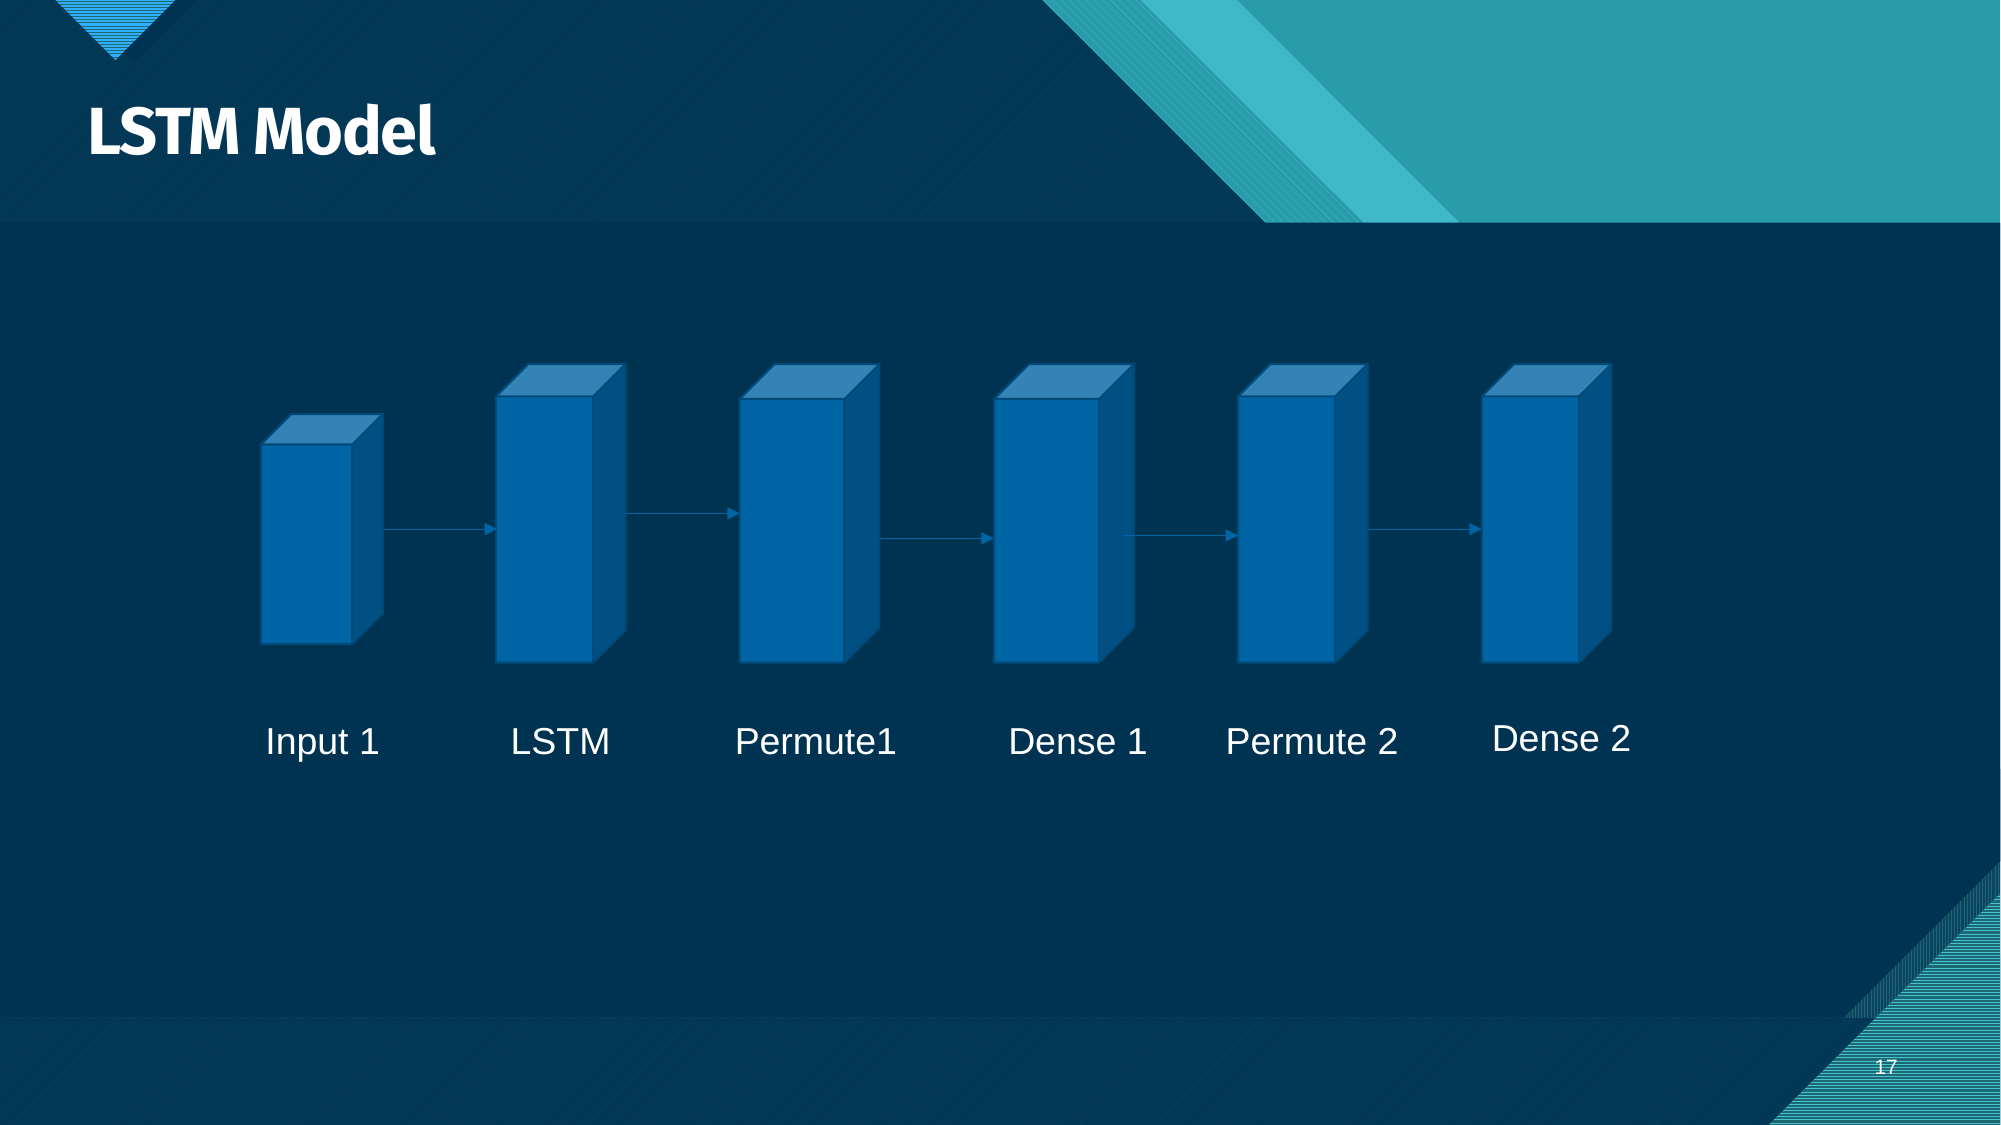

# LSTM Model

Dense 2
Input 1
LSTM
Permute1
Permute 2
Dense 1
17